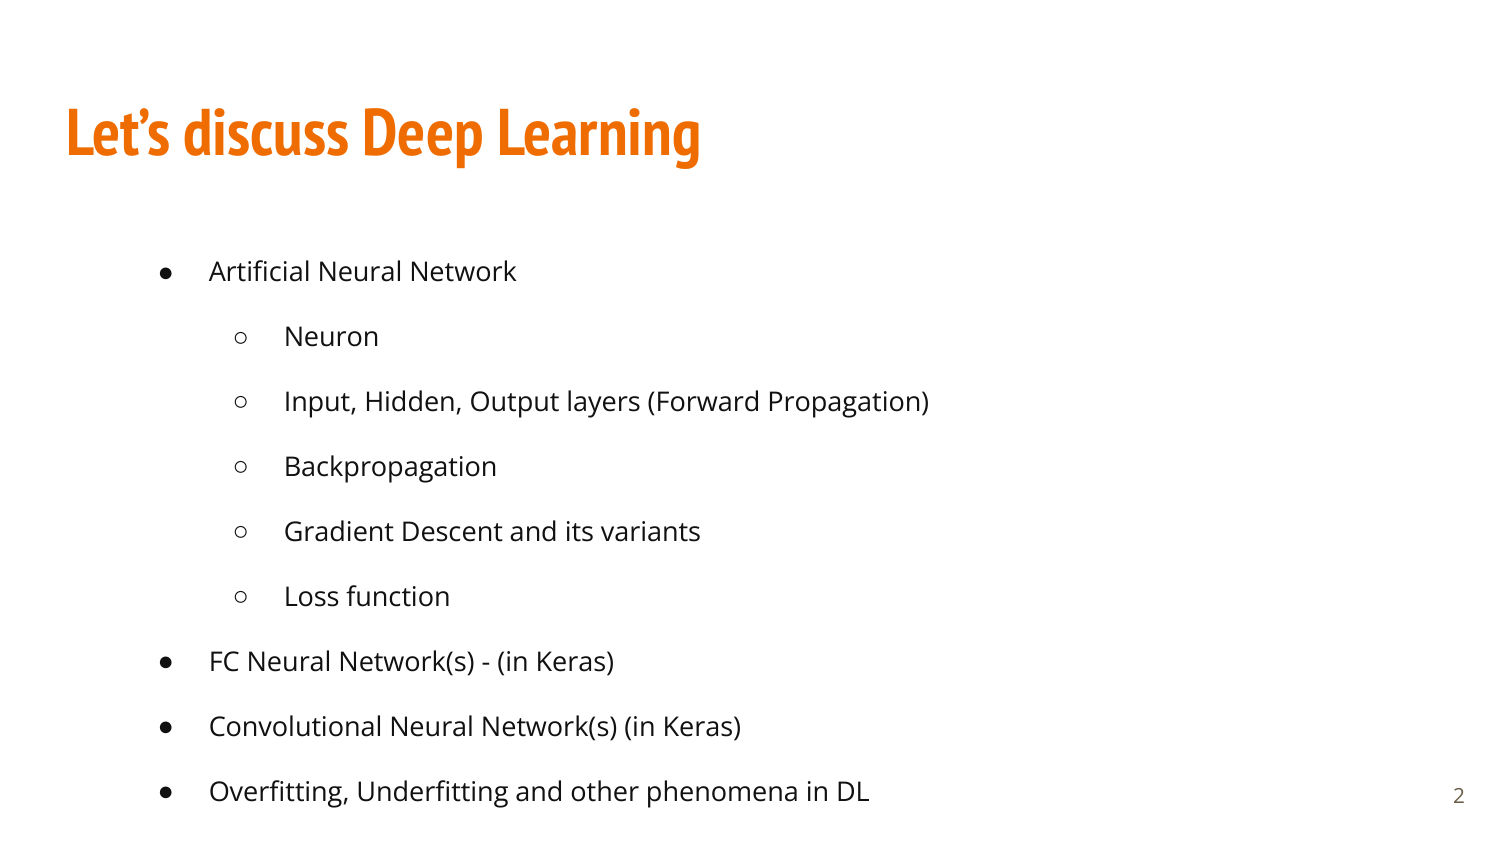

# Let’s discuss Deep Learning
Artificial Neural Network
Neuron
Input, Hidden, Output layers (Forward Propagation)
Backpropagation
Gradient Descent and its variants
Loss function
FC Neural Network(s) - (in Keras)
Convolutional Neural Network(s) (in Keras)
Overfitting, Underfitting and other phenomena in DL
2